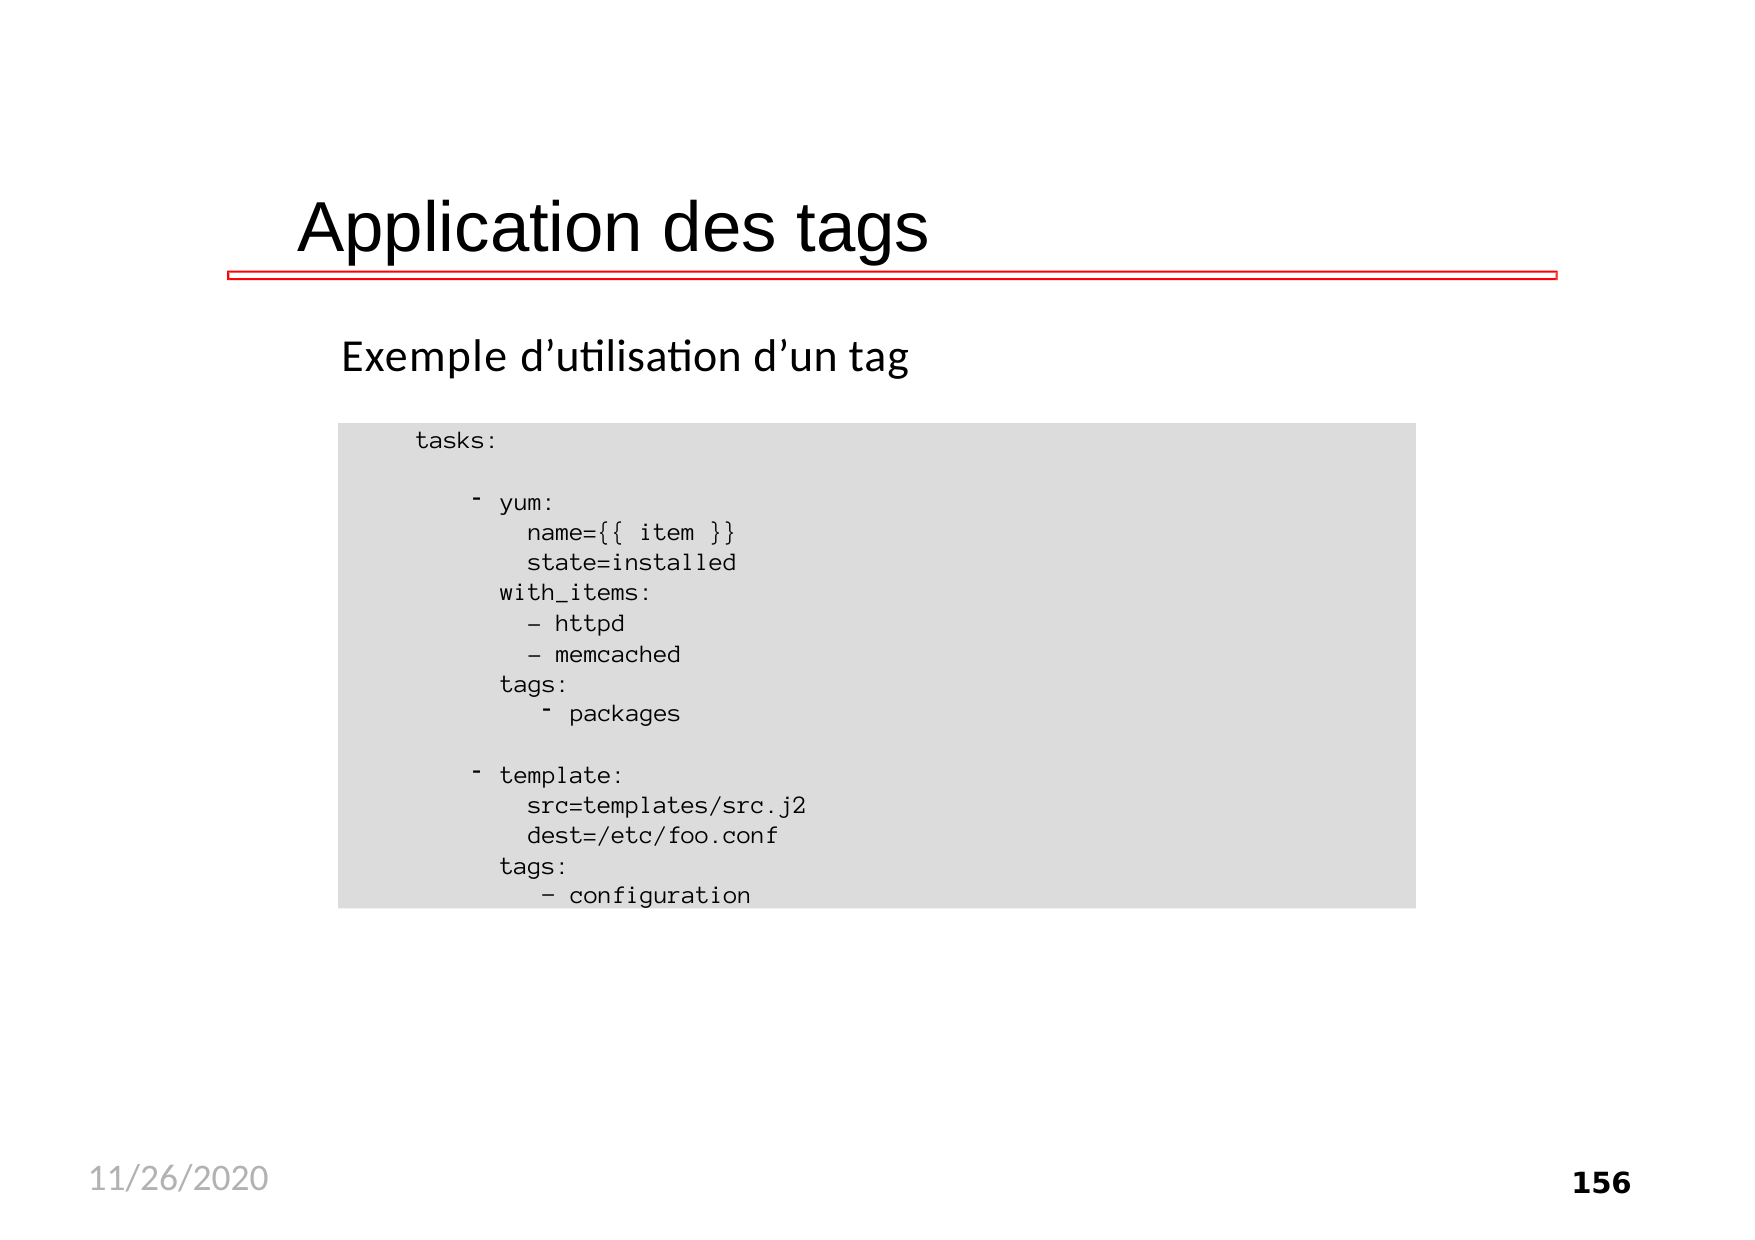

# Application des tags
Exemple d’utilisation d’un tag
tasks:

yum:
    name={{ item }}
    state=installed
  with_items:
    - httpd
  - memcached  tags:
packages

template:
    src=templates/src.j2
    dest=/etc/foo.conf
  tags:
configuration
11/26/2020
156